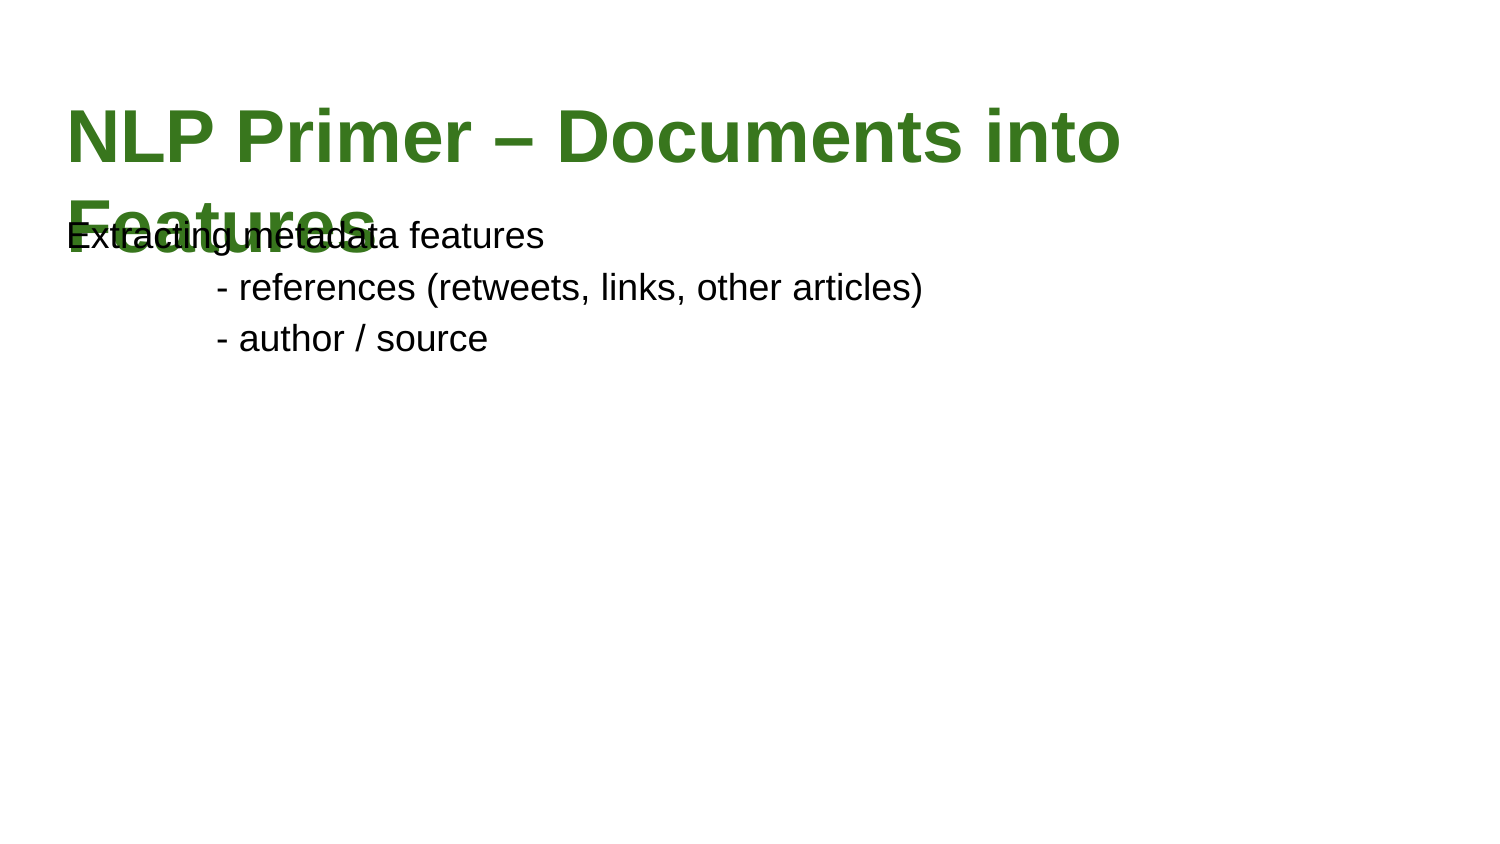

# NLP Primer – Documents into Features
Extracting metadata features
	- references (retweets, links, other articles)
	- author / source